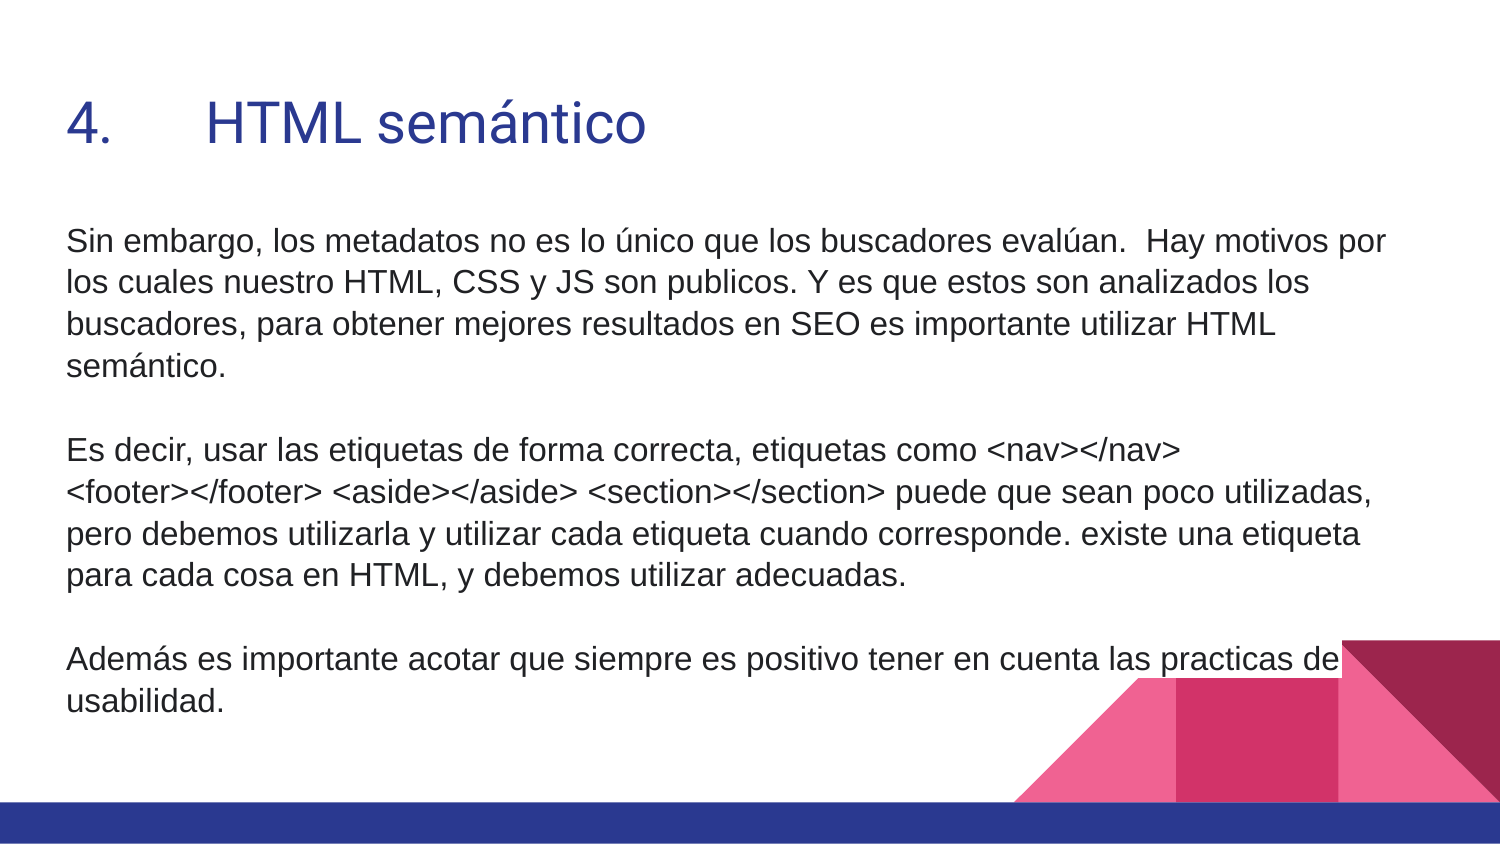

# 4.	HTML semántico
Sin embargo, los metadatos no es lo único que los buscadores evalúan.  Hay motivos por los cuales nuestro HTML, CSS y JS son publicos. Y es que estos son analizados los buscadores, para obtener mejores resultados en SEO es importante utilizar HTML semántico.

Es decir, usar las etiquetas de forma correcta, etiquetas como <nav></nav> <footer></footer> <aside></aside> <section></section> puede que sean poco utilizadas, pero debemos utilizarla y utilizar cada etiqueta cuando corresponde. existe una etiqueta para cada cosa en HTML, y debemos utilizar adecuadas.

Además es importante acotar que siempre es positivo tener en cuenta las practicas de usabilidad.